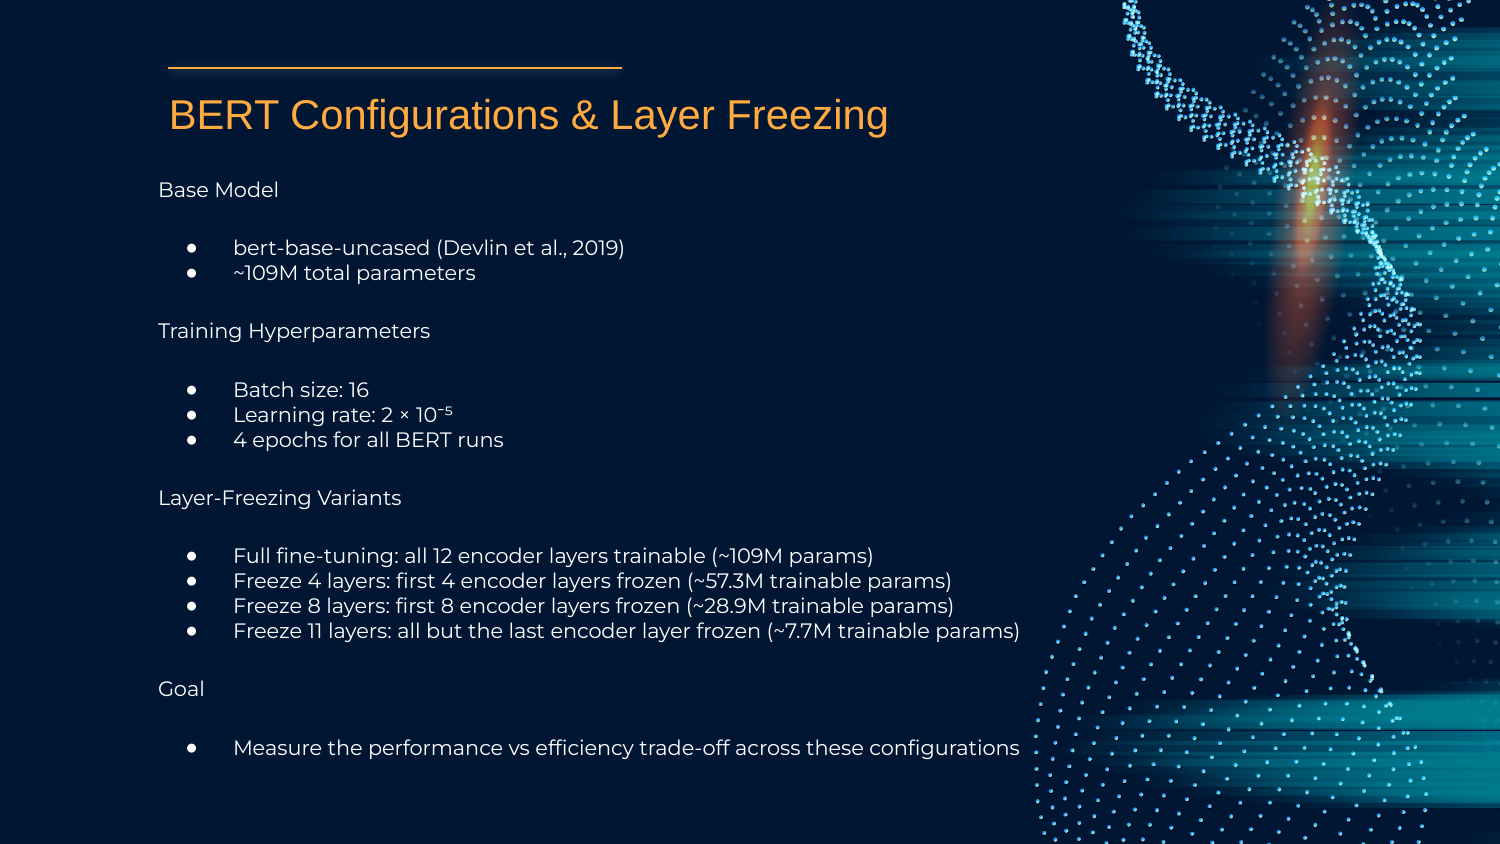

# BERT Configurations & Layer Freezing
Base Model
bert-base-uncased (Devlin et al., 2019)
~109M total parameters
Training Hyperparameters
Batch size: 16
Learning rate: 2 × 10⁻⁵
4 epochs for all BERT runs
Layer-Freezing Variants
Full fine-tuning: all 12 encoder layers trainable (~109M params)
Freeze 4 layers: first 4 encoder layers frozen (~57.3M trainable params)
Freeze 8 layers: first 8 encoder layers frozen (~28.9M trainable params)
Freeze 11 layers: all but the last encoder layer frozen (~7.7M trainable params)
Goal
Measure the performance vs efficiency trade-off across these configurations